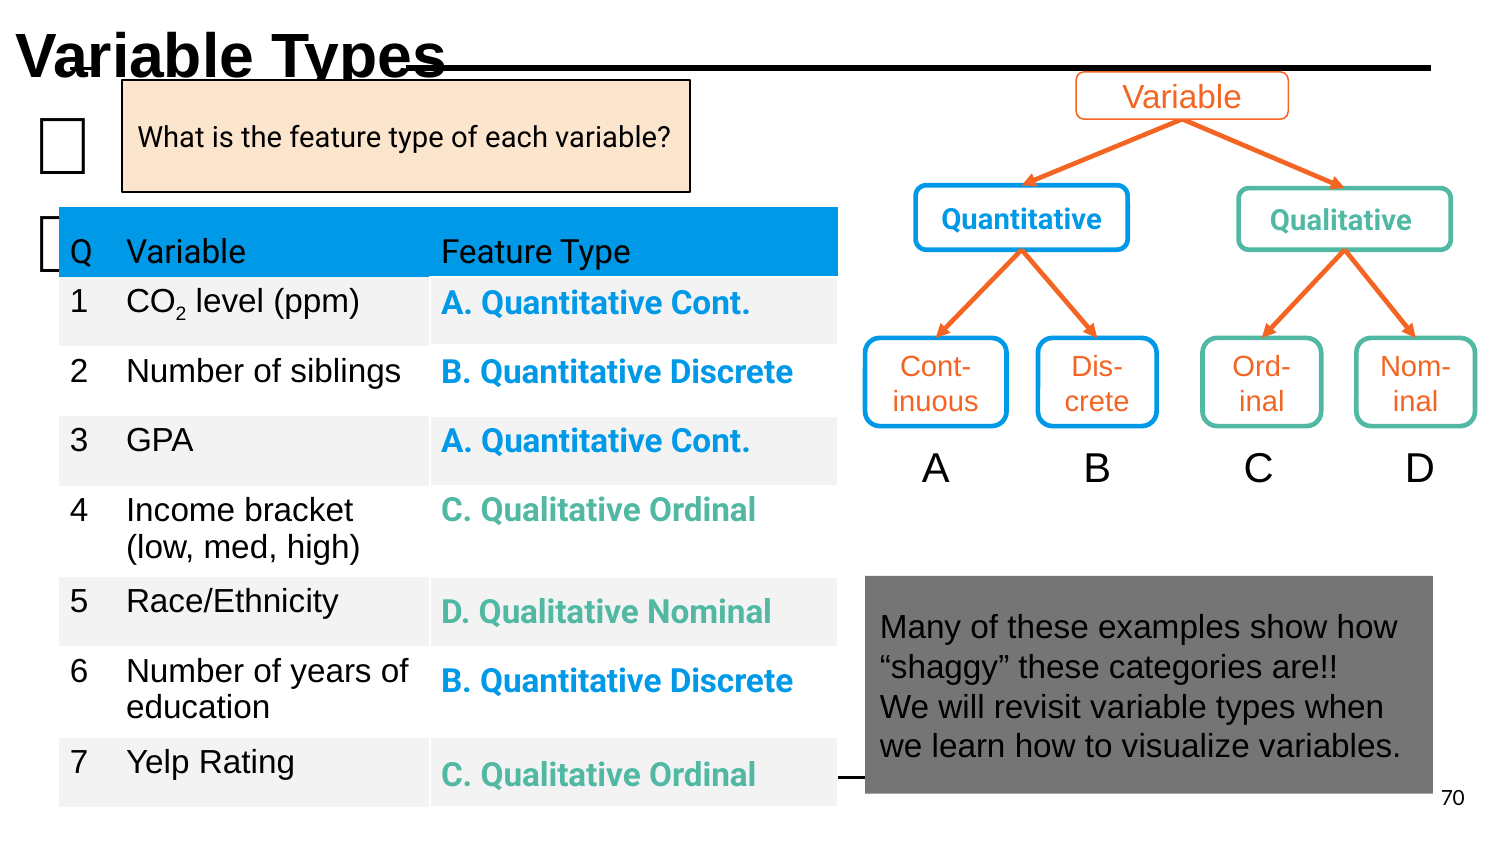

# Variable Types
Variable
🤔
What is the feature type of each variable?
Quantitative
Qualitative
| Q | Variable | Feature Type |
| --- | --- | --- |
| 1 | CO2 level (ppm) |  |
| 2 | Number of siblings |  |
| 3 | GPA |  |
| 4 | Income bracket (low, med, high) |  |
| 5 | Race/Ethnicity |  |
| 6 | Number of years of education |  |
| 7 | Yelp Rating |  |
A. Quantitative Cont.
B. Quantitative Discrete
A. Quantitative Cont.
C. Qualitative Ordinal
D. Qualitative Nominal
B. Quantitative Discrete
C. Qualitative Ordinal
Cont-
inuous
Dis-
crete
Ord-
inal
Nom-
inal
A
B
C
D
Many of these examples show how “shaggy” these categories are!!
We will revisit variable types when we learn how to visualize variables.
70